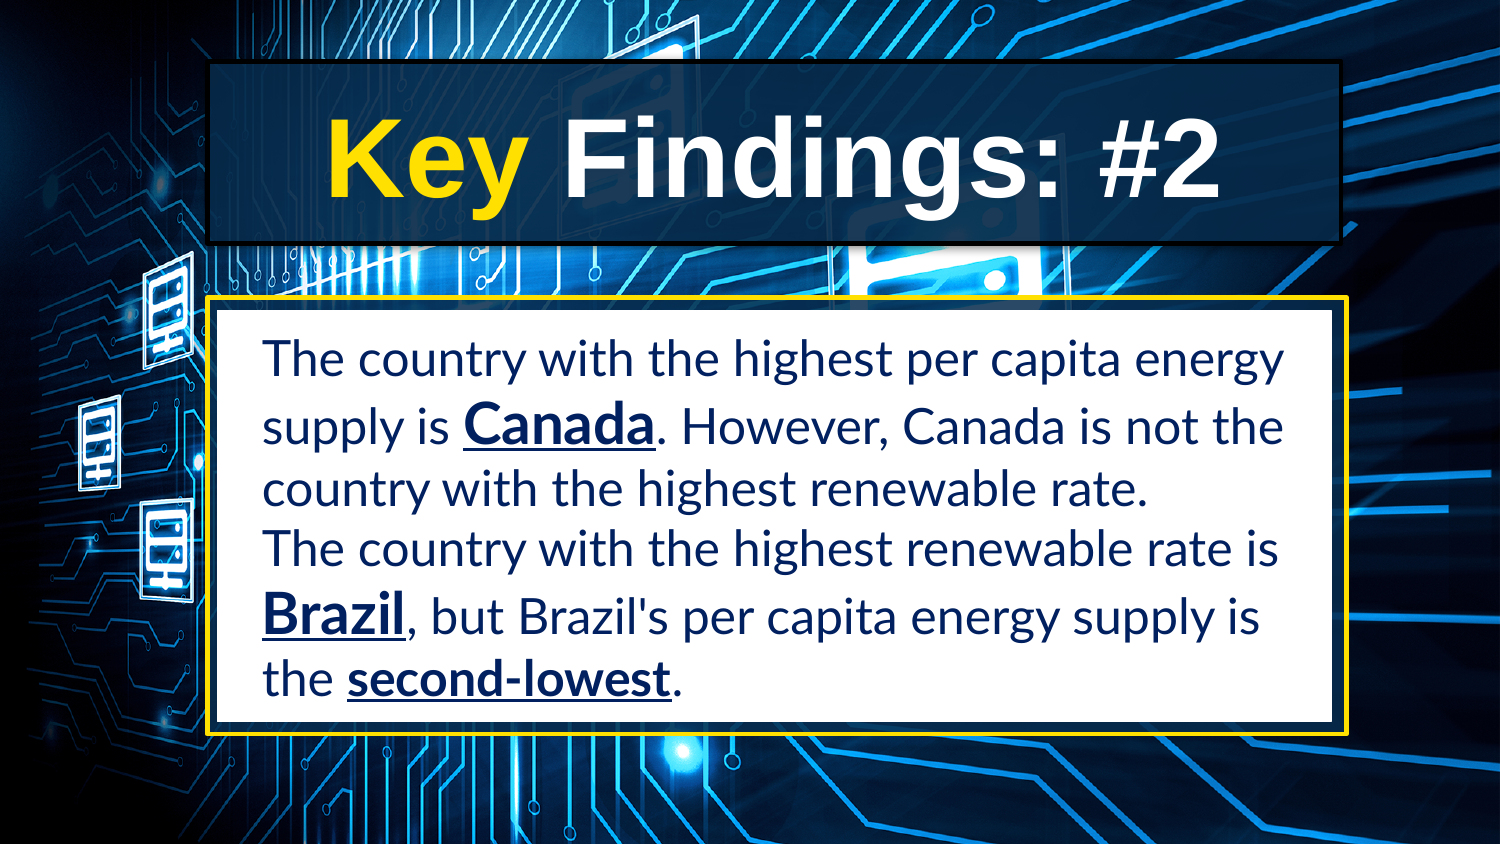

Key Findings: #2

The country with the highest per capita energy supply is Canada. However, Canada is not the country with the highest renewable rate.
The country with the highest renewable rate is Brazil, but Brazil's per capita energy supply is the second-lowest.